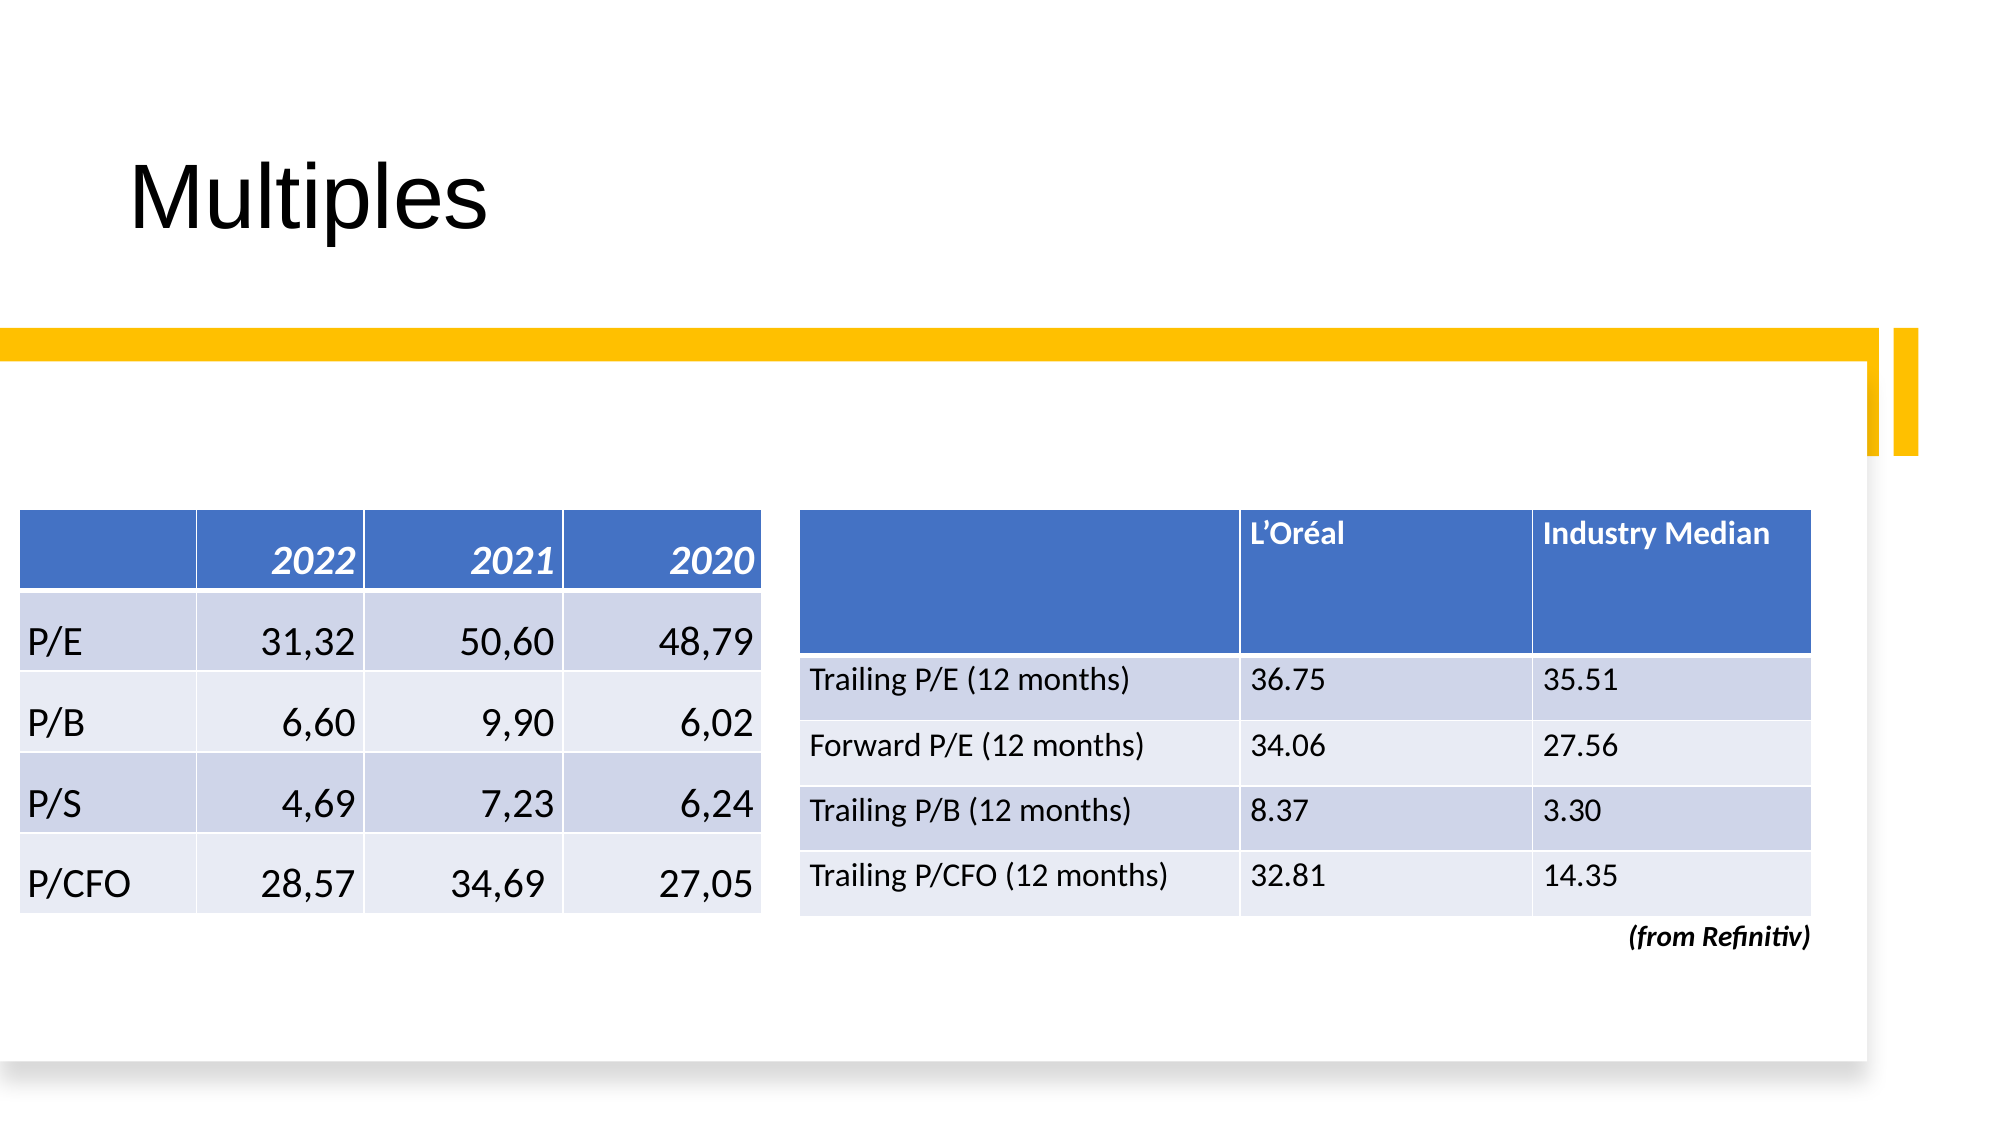

# Multiples

|  | 2022 | 2021 | 2020 |
| --- | --- | --- | --- |
| P/E | 31,32 | 50,60 | 48,79 |
| P/B | 6,60 | 9,90 | 6,02 |
| P/S | 4,69 | 7,23 | 6,24 |
| P/CFO | 28,57 | 34,69 | 27,05 |
|  | L’Oréal | Industry Median |
| --- | --- | --- |
| Trailing P/E (12 months) | 36.75 | 35.51 |
| Forward P/E (12 months) | 34.06 | 27.56 |
| Trailing P/B (12 months) | 8.37 | 3.30 |
| Trailing P/CFO (12 months) | 32.81 | 14.35 |
(from Refinitiv)